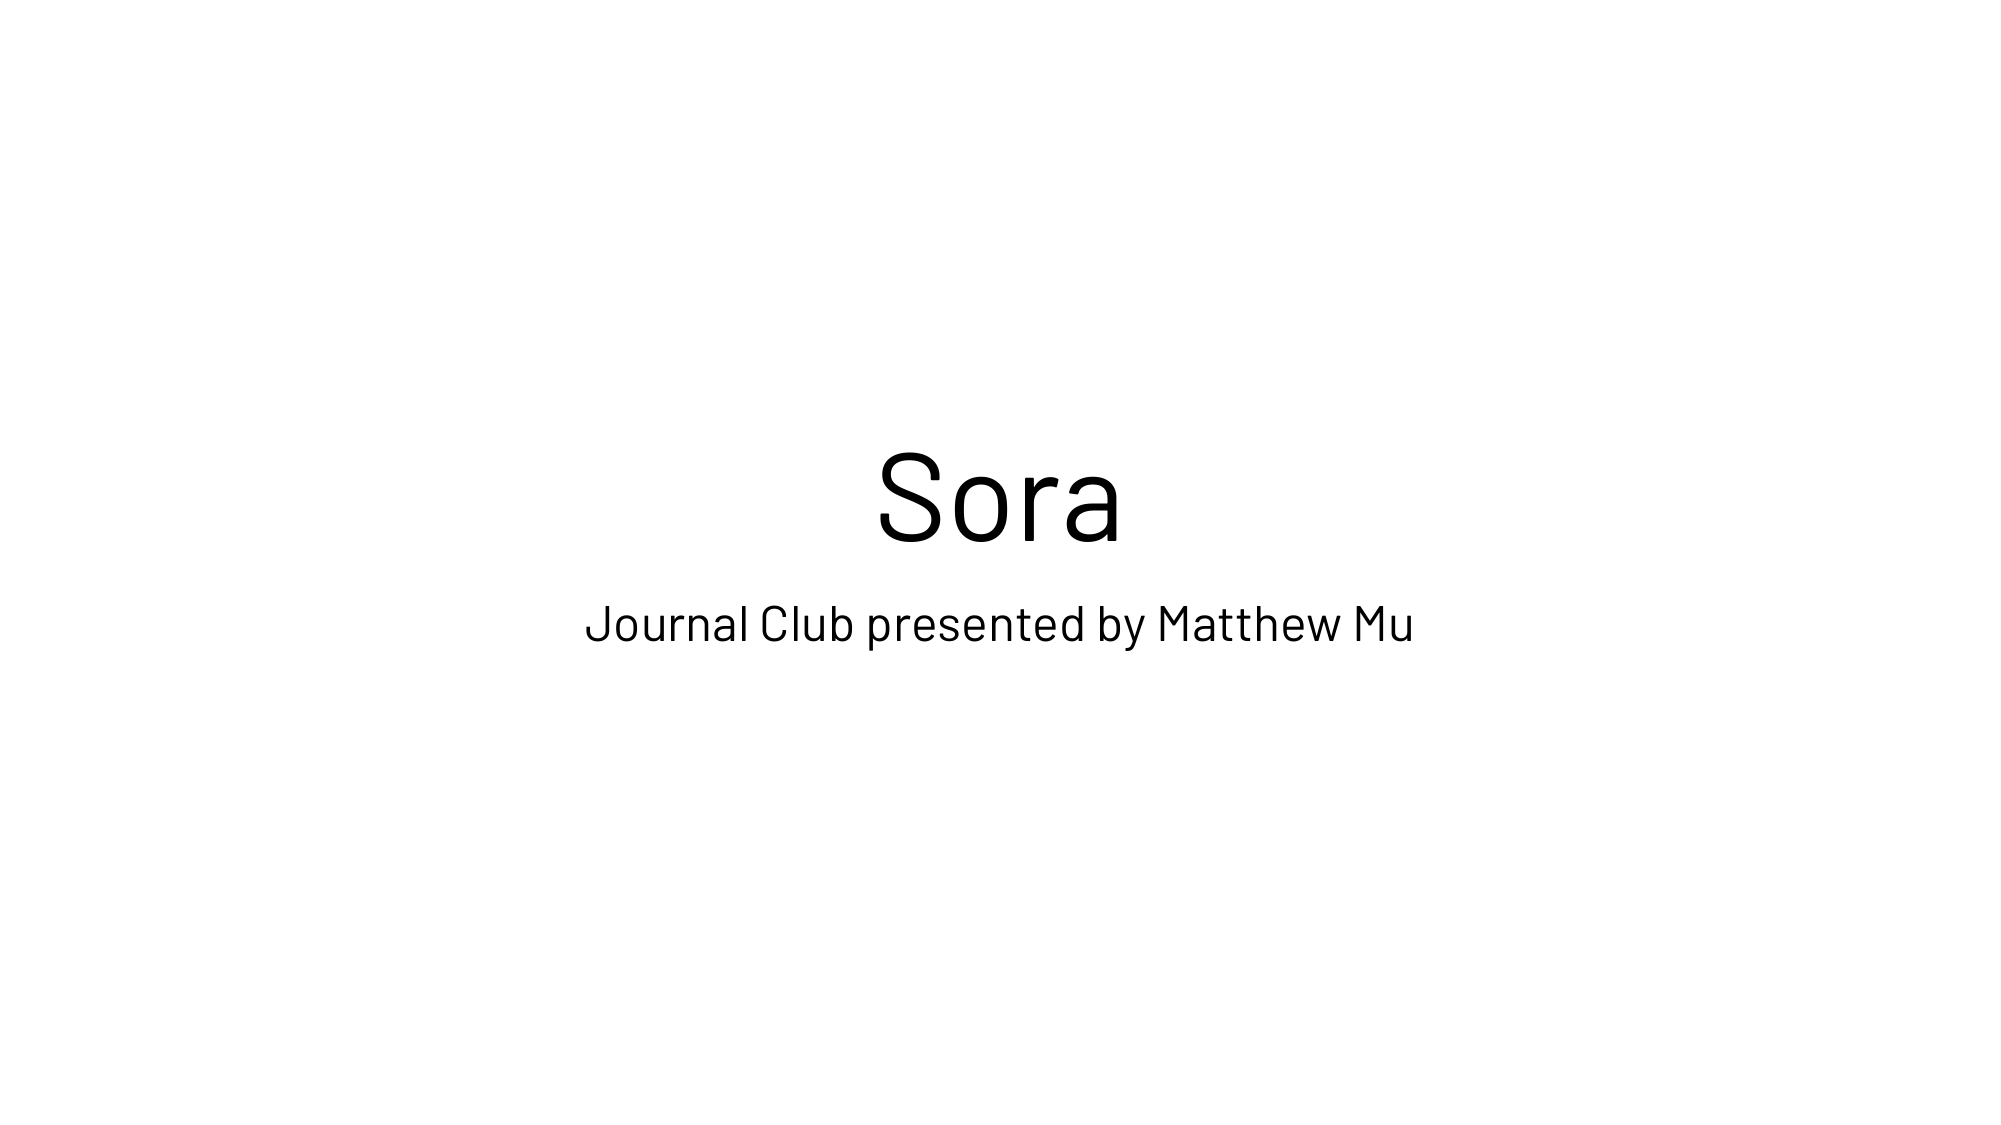

# Sora
Journal Club presented by Matthew Mu